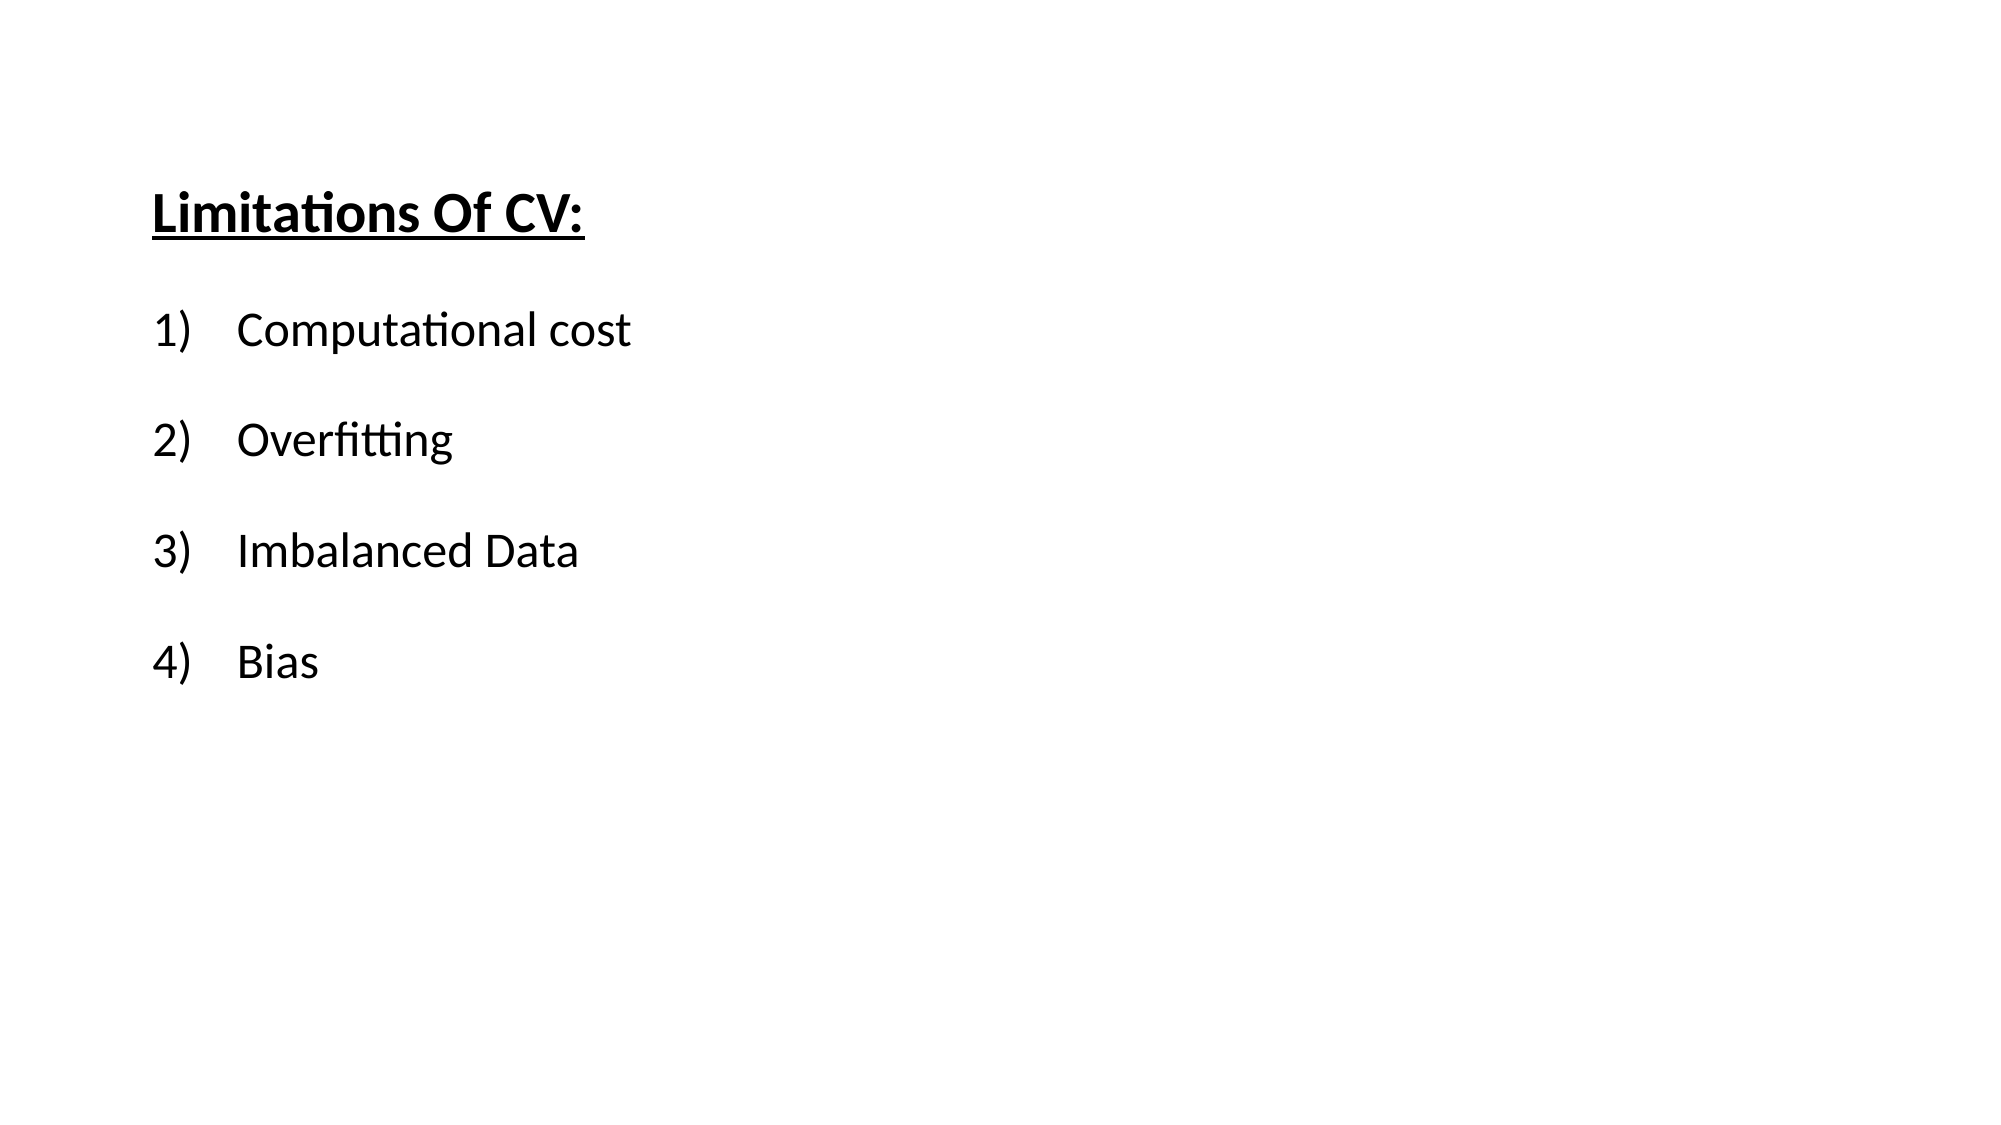

Limitations Of CV:
Computational cost
Overfitting
Imbalanced Data
Bias